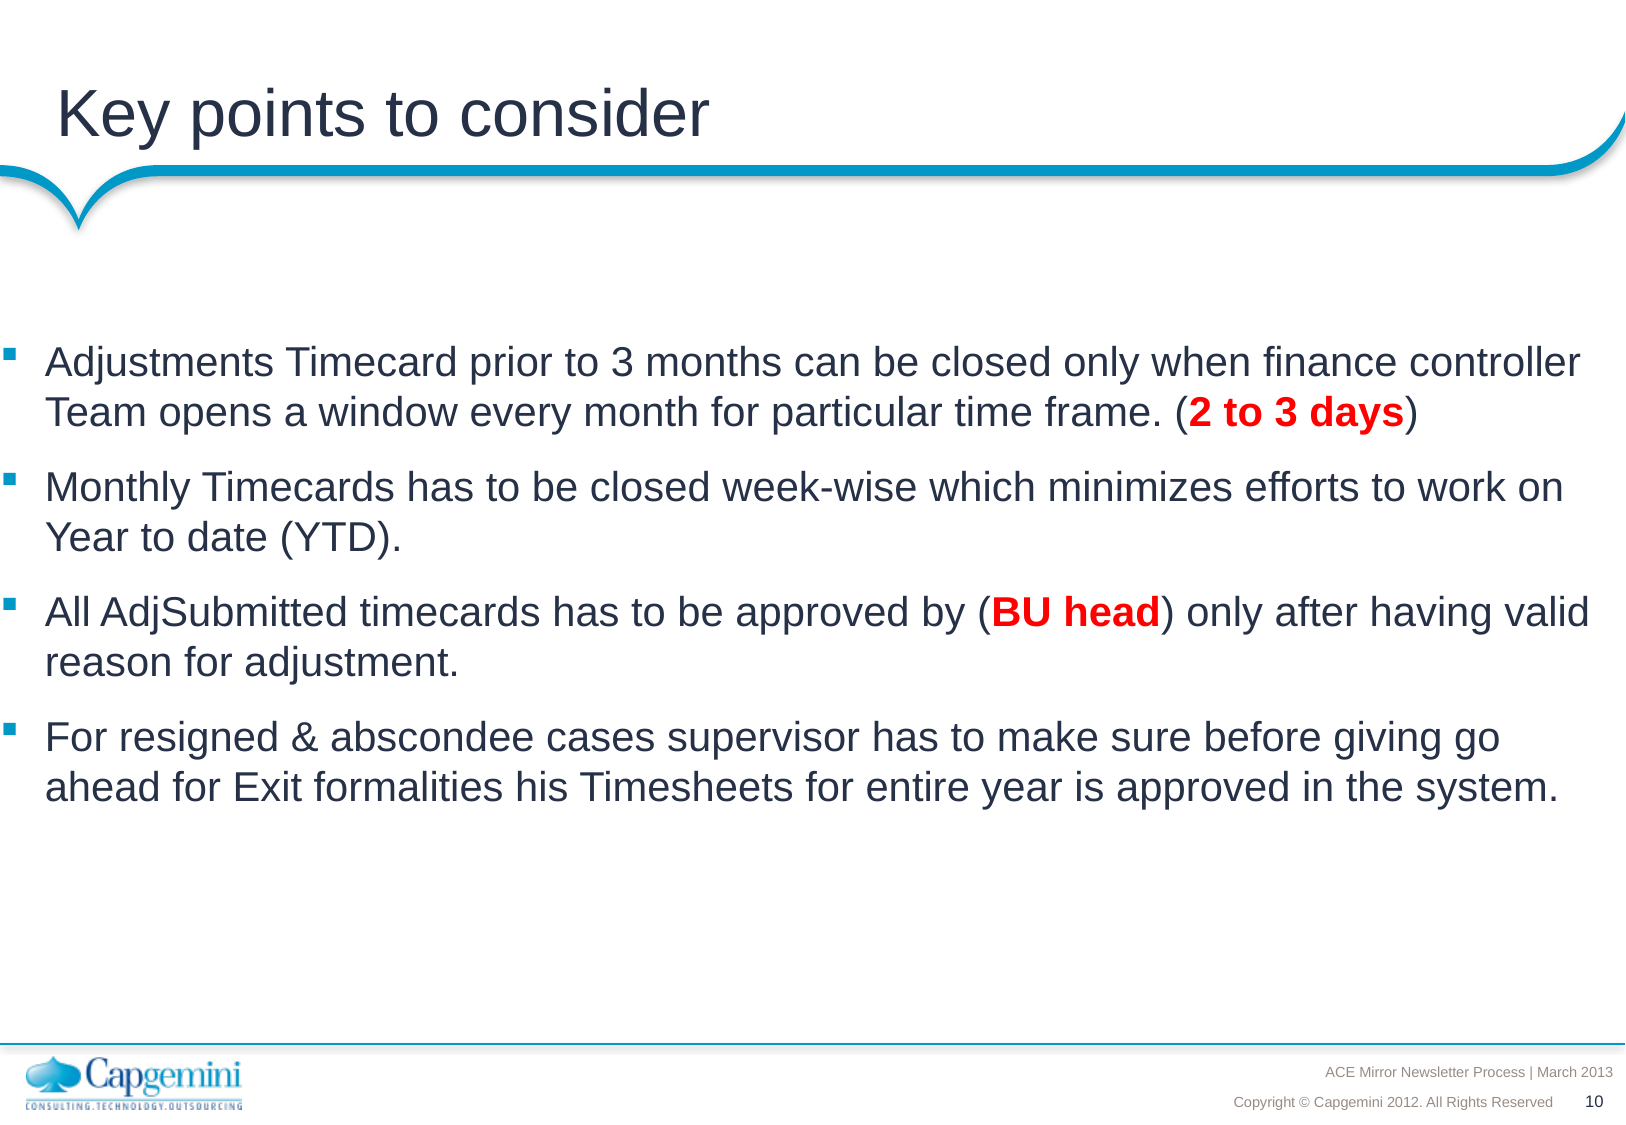

# Key points to consider

Adjustments Timecard prior to 3 months can be closed only when finance controller Team opens a window every month for particular time frame. (2 to 3 days)
Monthly Timecards has to be closed week-wise which minimizes efforts to work on Year to date (YTD).
All AdjSubmitted timecards has to be approved by (BU head) only after having valid reason for adjustment.
For resigned & abscondee cases supervisor has to make sure before giving go ahead for Exit formalities his Timesheets for entire year is approved in the system.